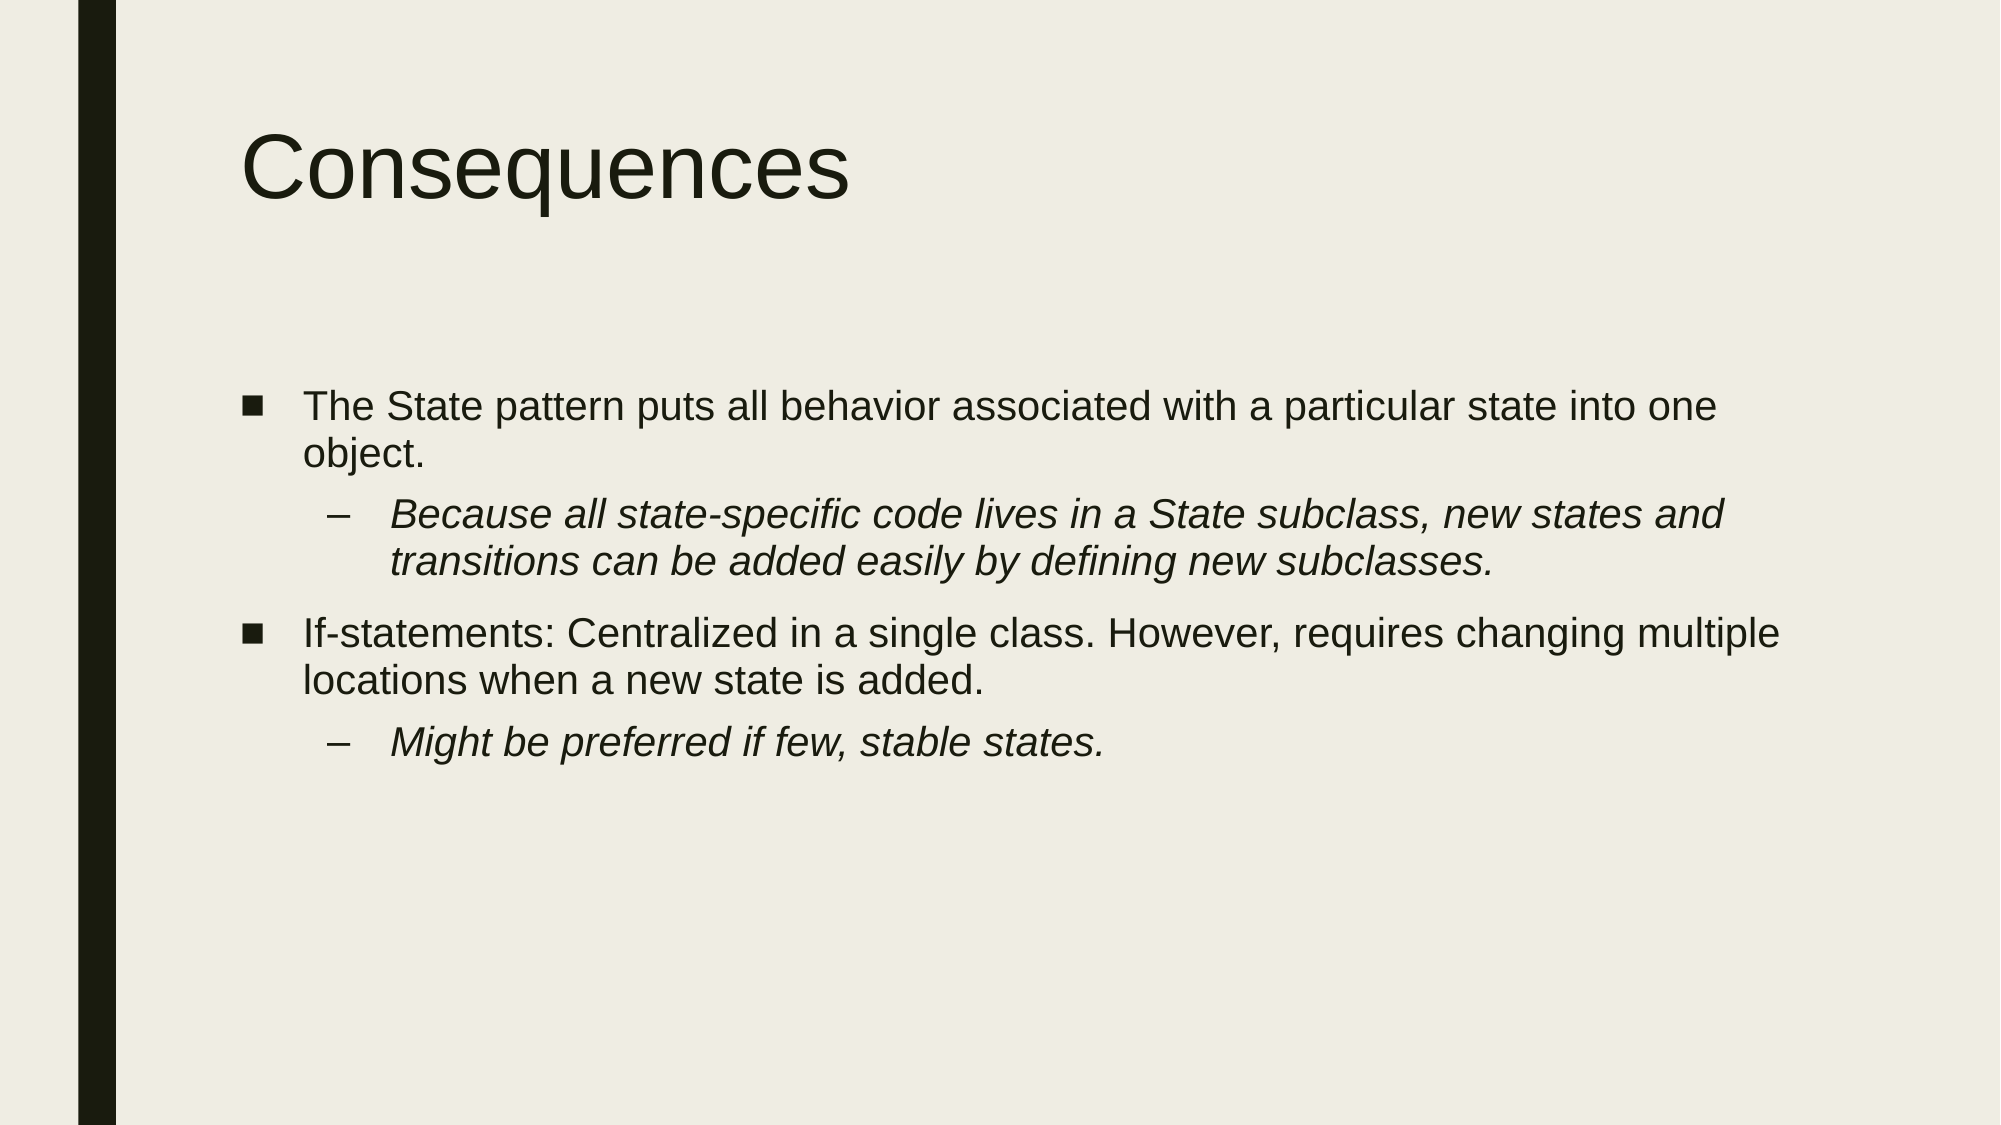

# Consequences
The State pattern puts all behavior associated with a particular state into one object.
Because all state-specific code lives in a State subclass, new states and transitions can be added easily by defining new subclasses.
If-statements: Centralized in a single class. However, requires changing multiple locations when a new state is added.
Might be preferred if few, stable states.